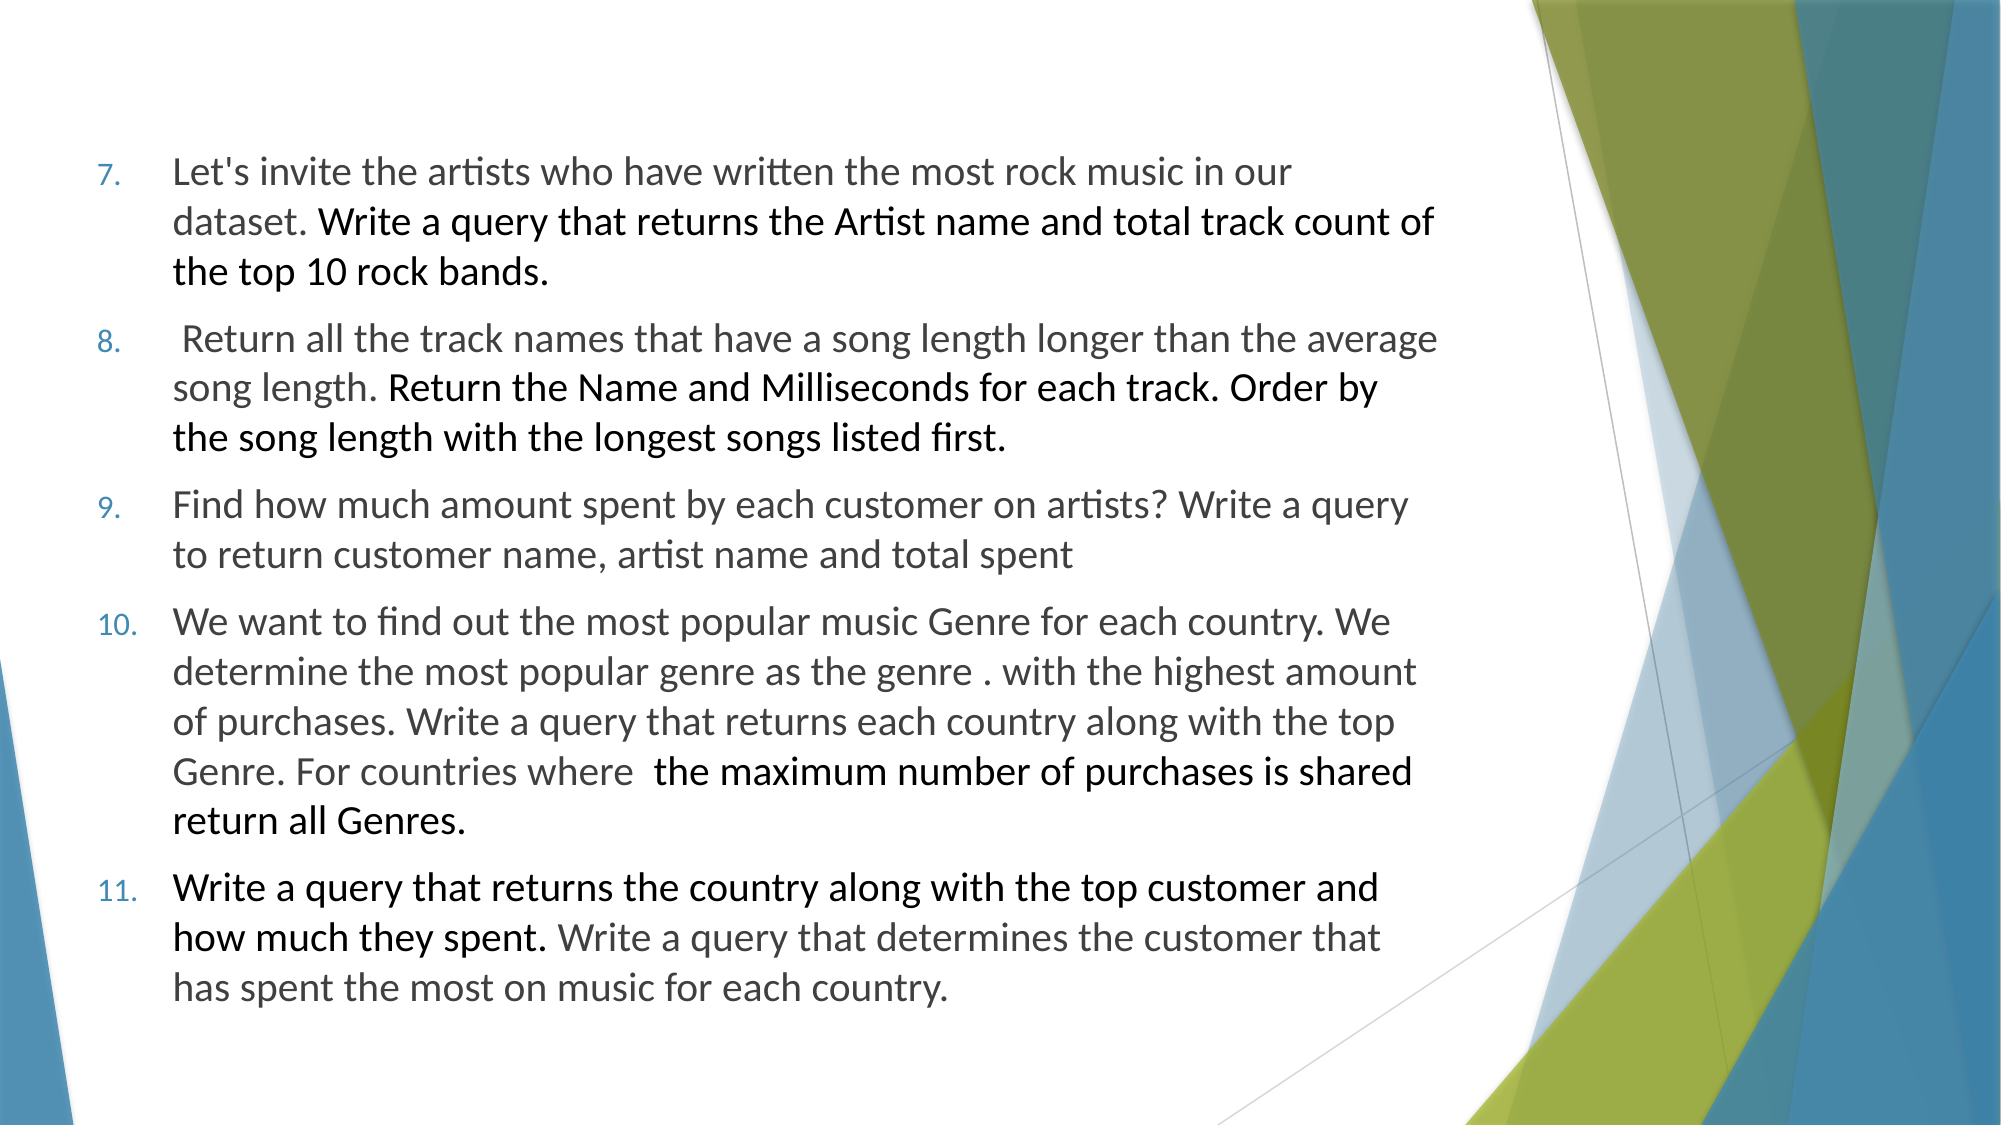

Let's invite the artists who have written the most rock music in our   dataset. Write a query that returns the Artist name and total track count of the top 10 rock bands.
 Return all the track names that have a song length longer than the average song length. Return the Name and Milliseconds for each track. Order by the song length with the longest songs listed first.
Find how much amount spent by each customer on artists? Write a query to return customer name, artist name and total spent
We want to find out the most popular music Genre for each country. We determine the most popular genre as the genre . with the highest amount of purchases. Write a query that returns each country along with the top Genre. For countries where  the maximum number of purchases is shared return all Genres.
Write a query that returns the country along with the top customer and how much they spent. Write a query that determines the customer that has spent the most on music for each country.